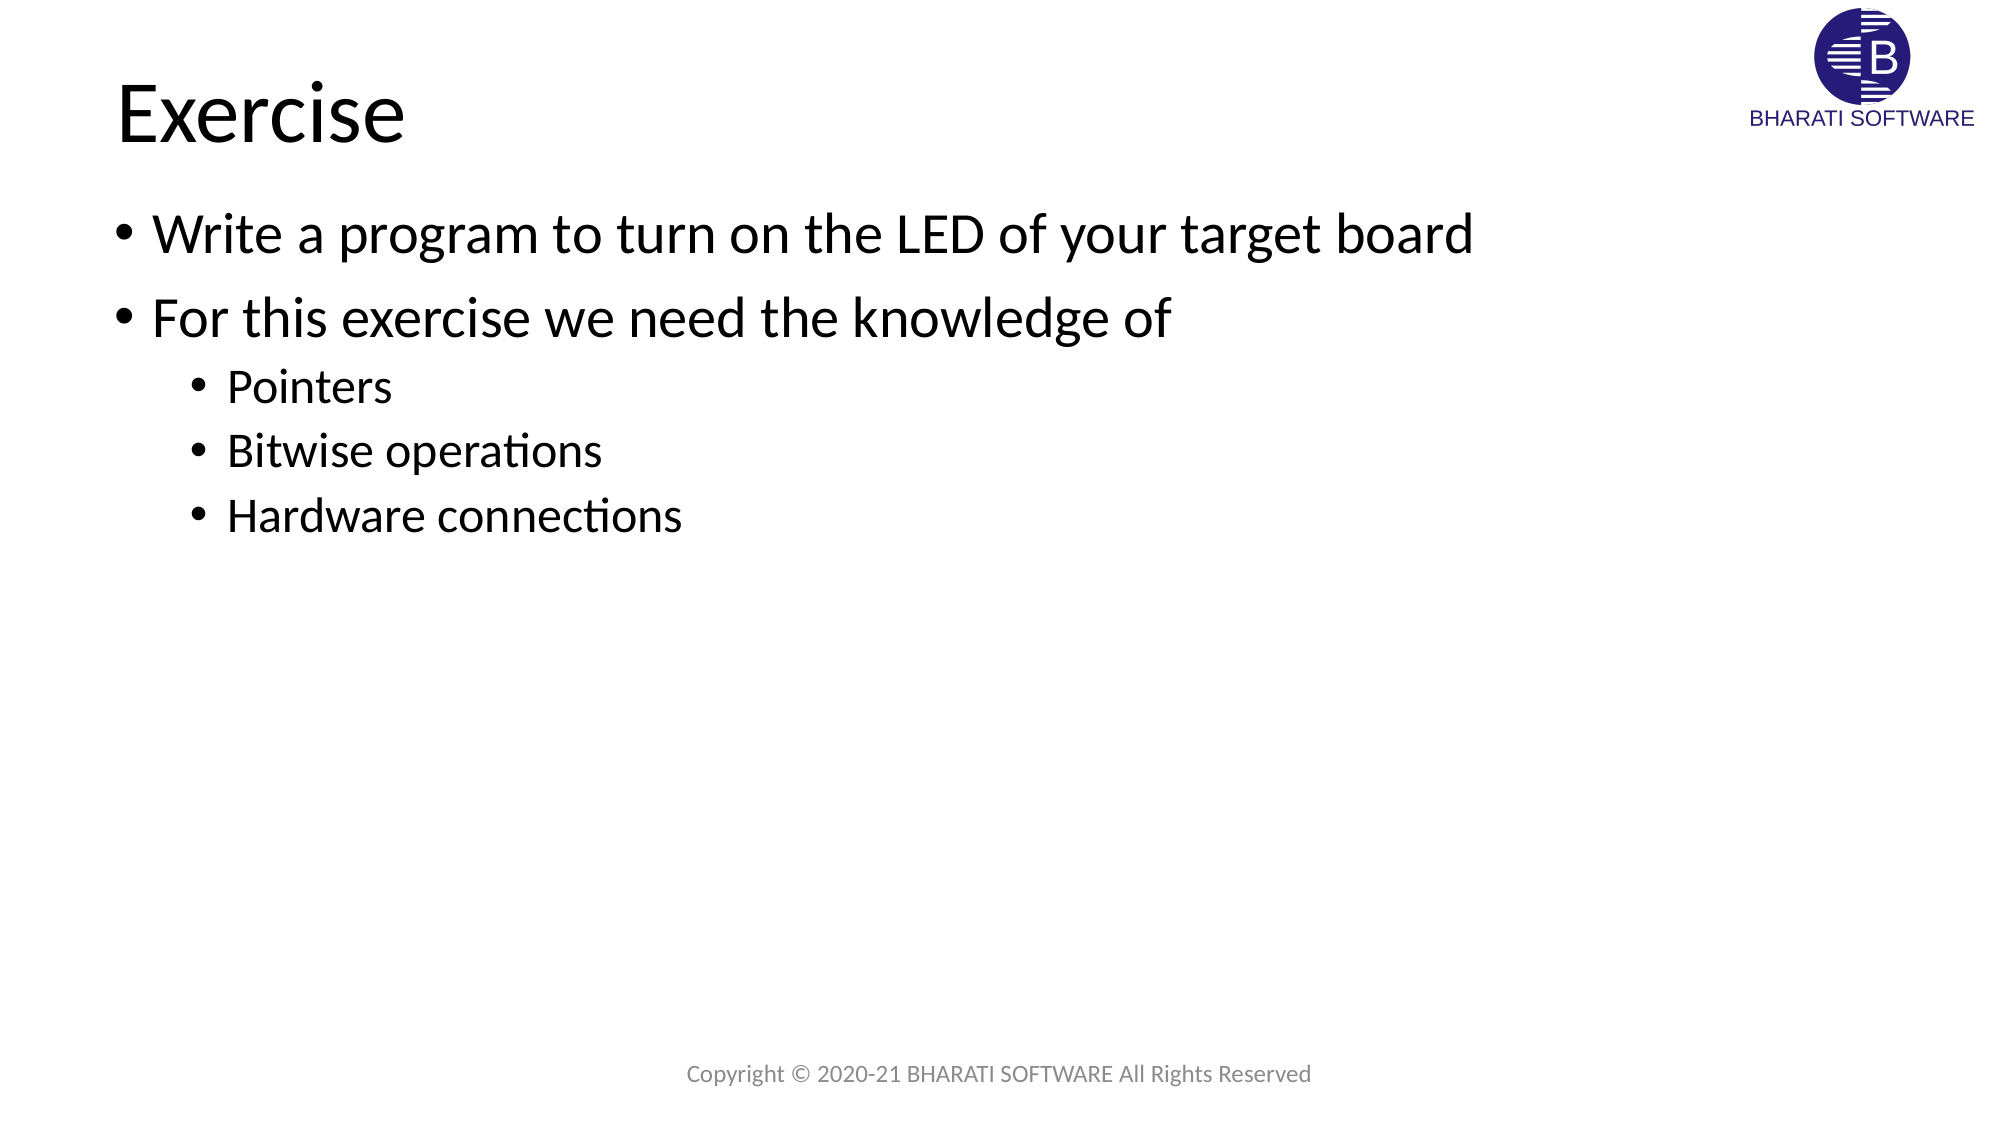

Exercise
Write a program to turn on the LED of your target board
For this exercise we need the knowledge of
Pointers
Bitwise operations
Hardware connections
Copyright © 2020-21 BHARATI SOFTWARE All Rights Reserved